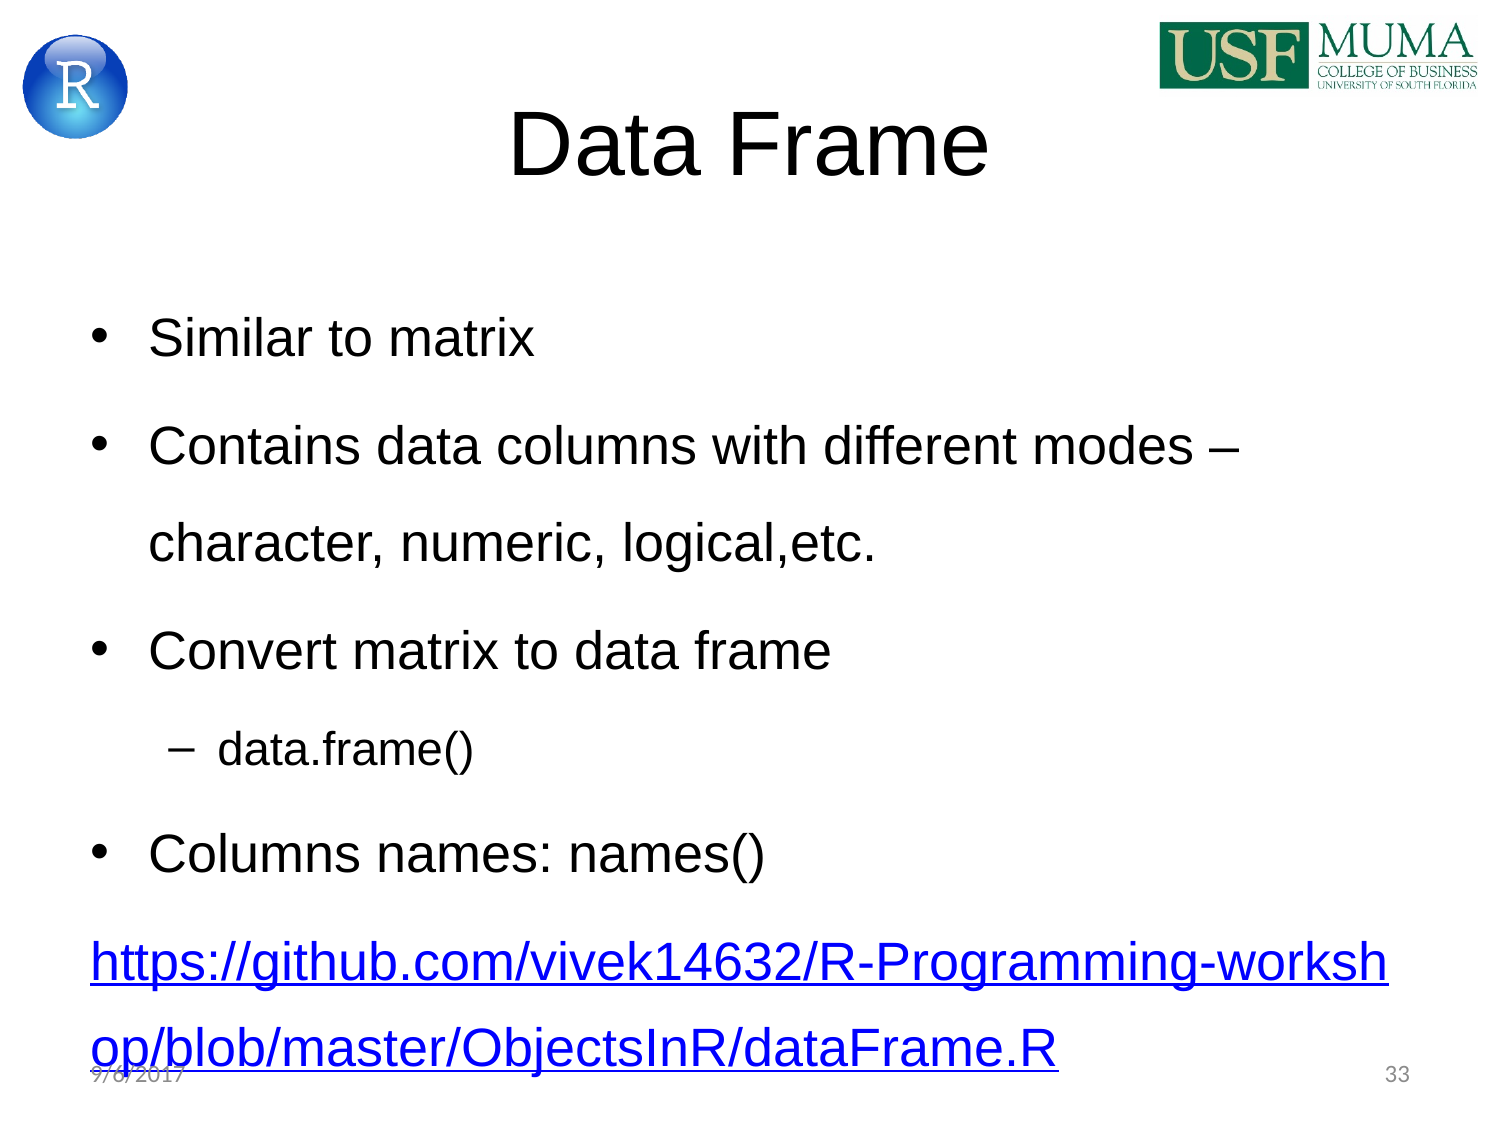

# Data Frame
Similar to matrix
Contains data columns with different modes – character, numeric, logical,etc.
Convert matrix to data frame
data.frame()
Columns names: names()
https://github.com/vivek14632/R-Programming-workshop/blob/master/ObjectsInR/dataFrame.R

9/6/2017
33